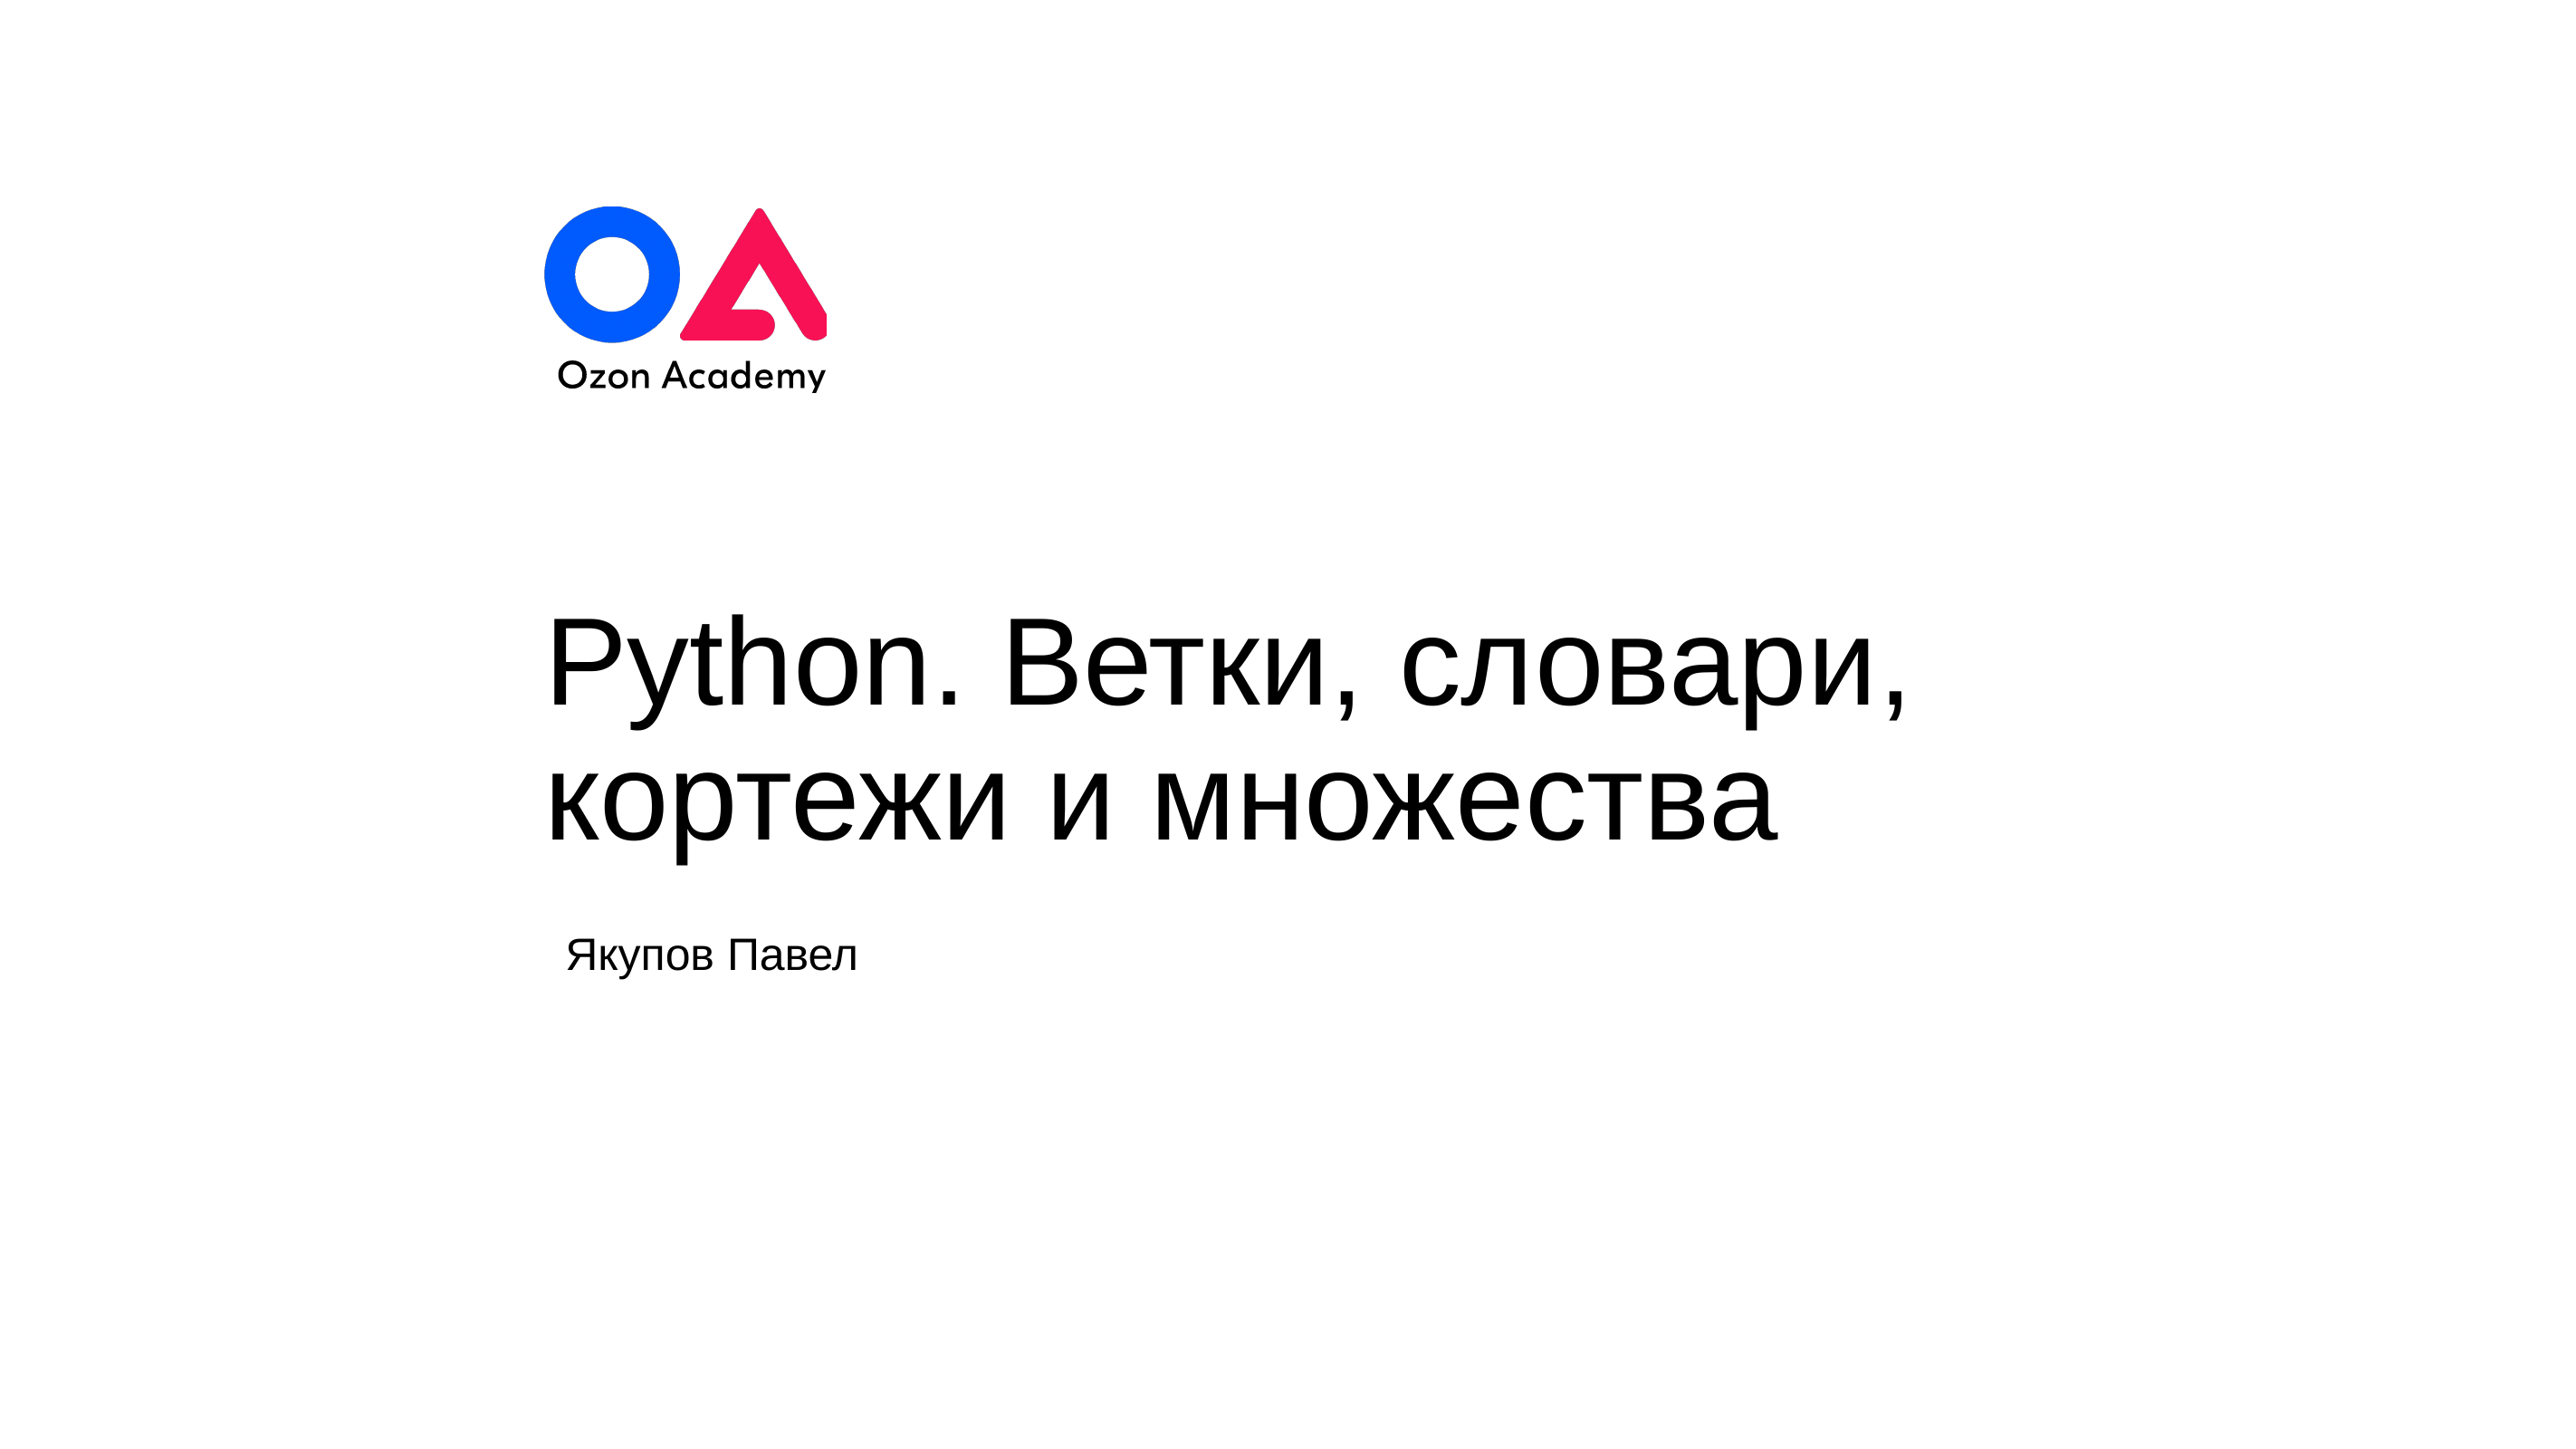

# Python. Ветки, словари, кортежи и множества
Якупов Павел